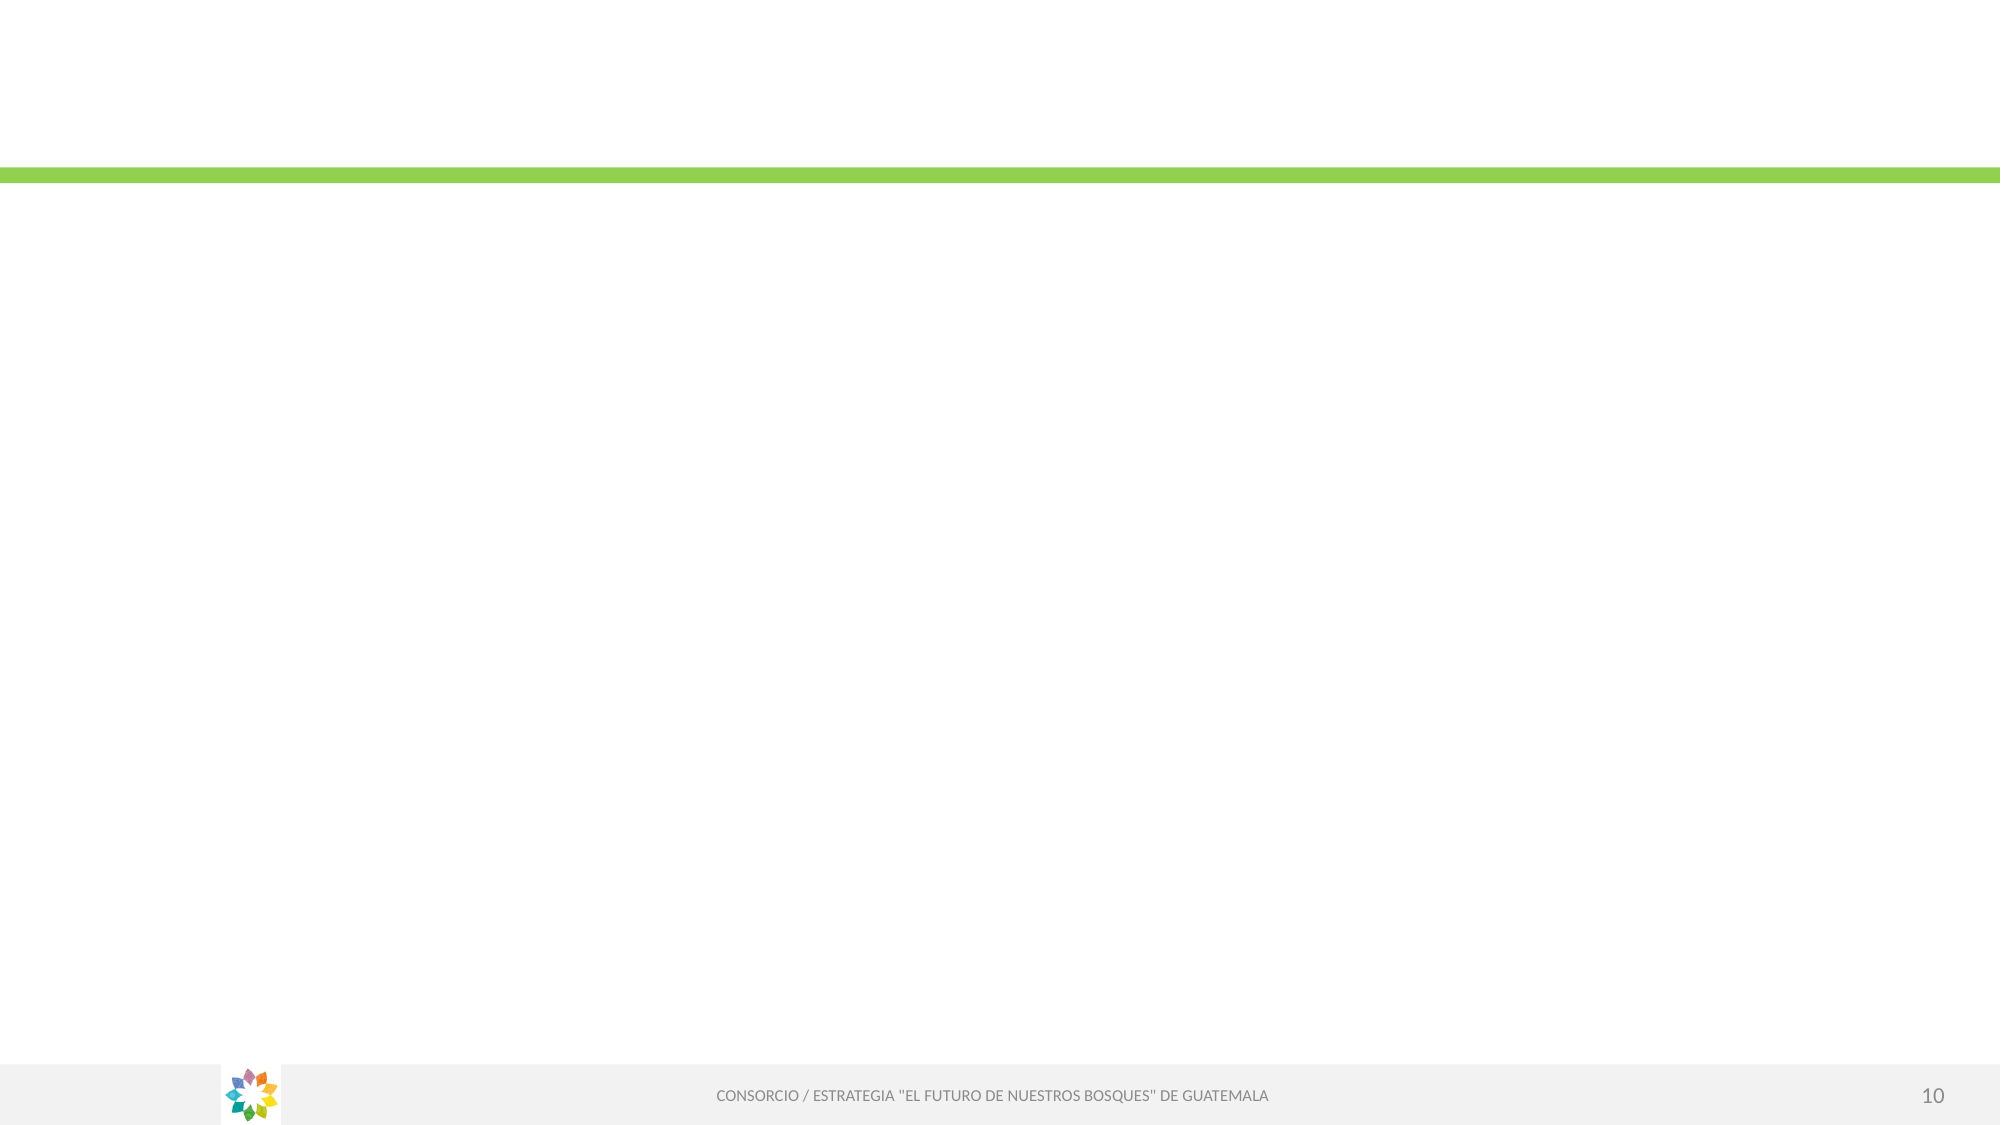

#

CONSORCIO / ESTRATEGIA "EL FUTURO DE NUESTROS BOSQUES" DE GUATEMALA
10